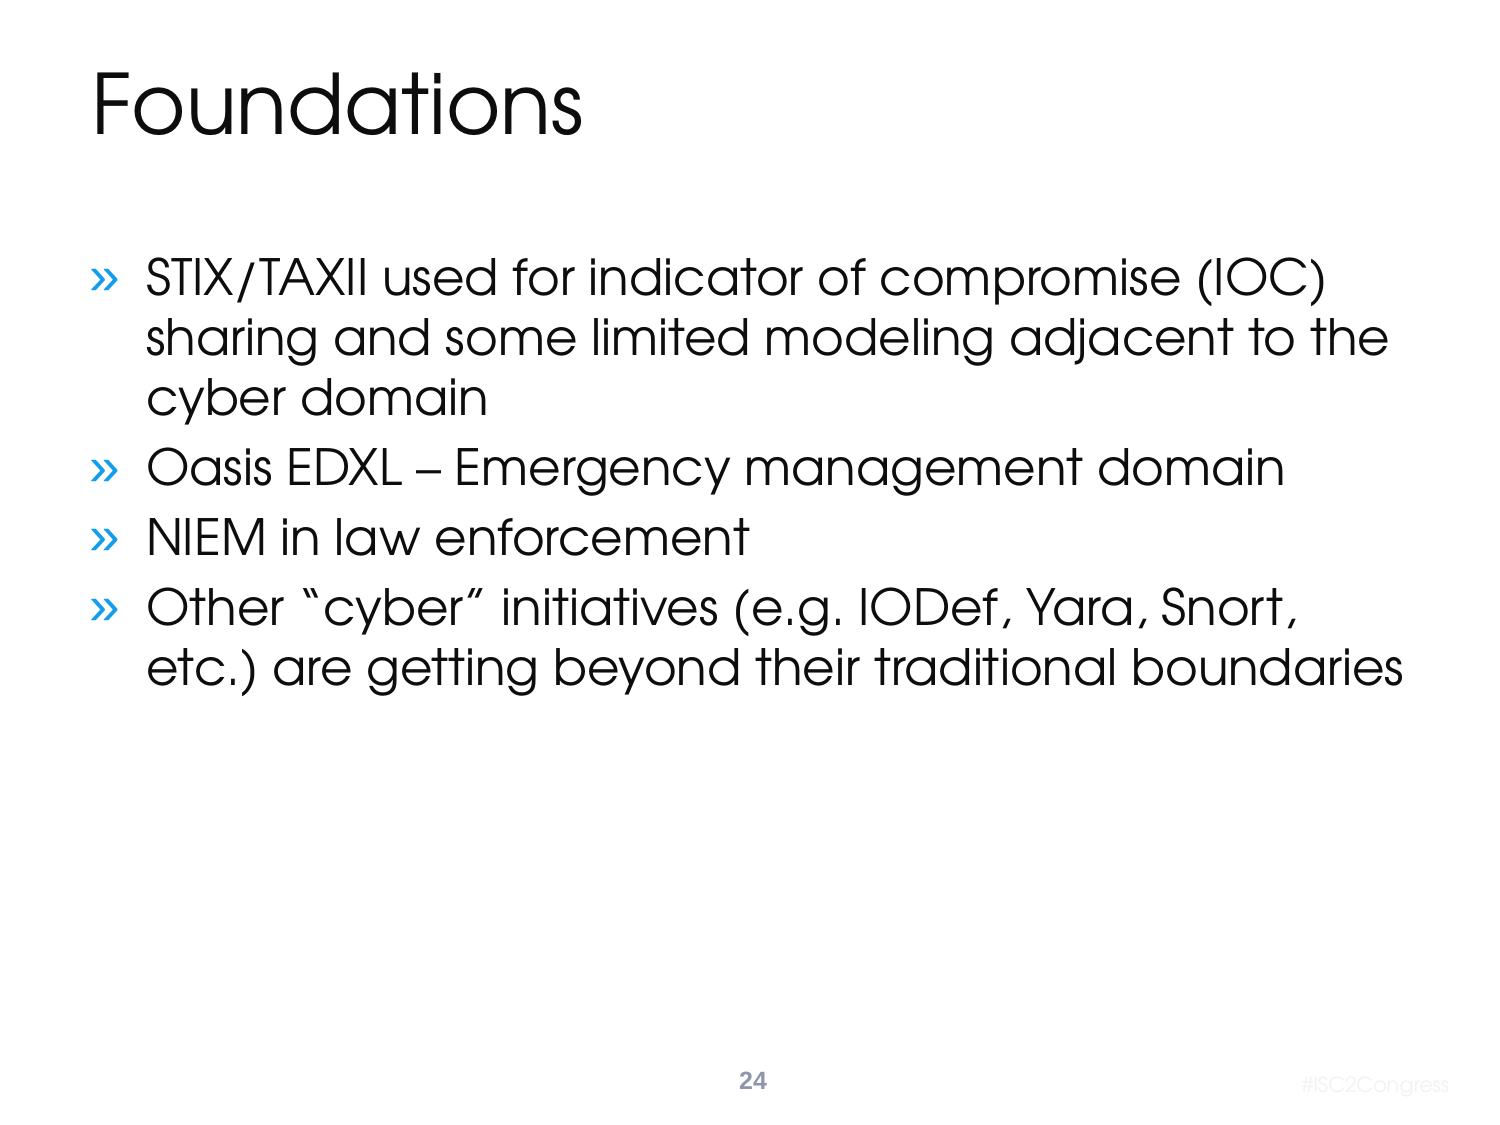

# Foundations
STIX/TAXII used for indicator of compromise (IOC) sharing and some limited modeling adjacent to the cyber domain
Oasis EDXL – Emergency management domain
NIEM in law enforcement
Other “cyber” initiatives (e.g. IODef, Yara, Snort, etc.) are getting beyond their traditional boundaries